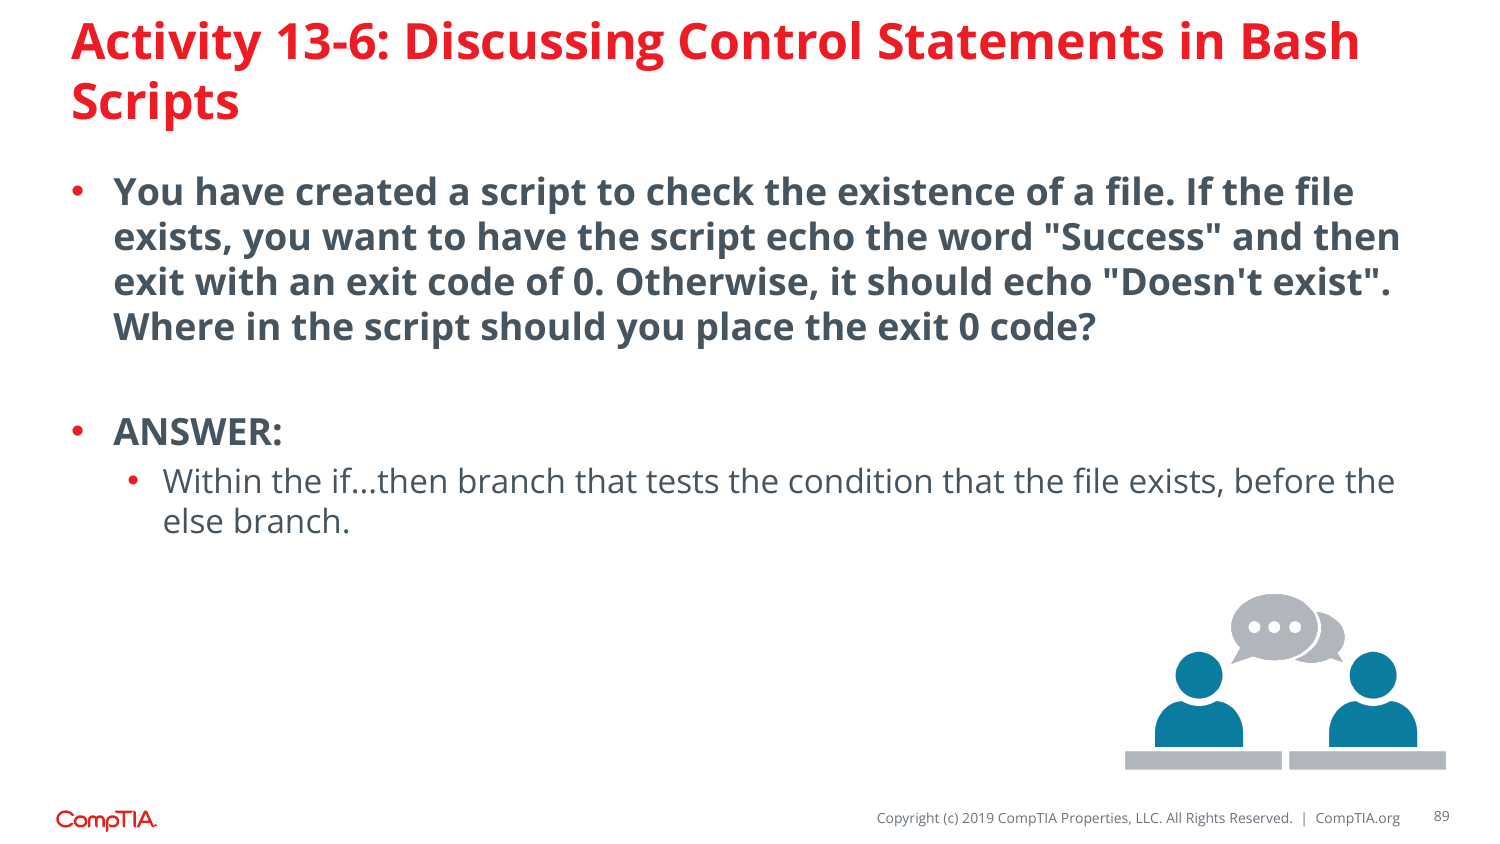

# Activity 13-6: Discussing Control Statements in Bash Scripts
You have created a script to check the existence of a file. If the file exists, you want to have the script echo the word "Success" and then exit with an exit code of 0. Otherwise, it should echo "Doesn't exist". Where in the script should you place the exit 0 code?

ANSWER:
Within the if...then branch that tests the condition that the file exists, before the else branch.

89